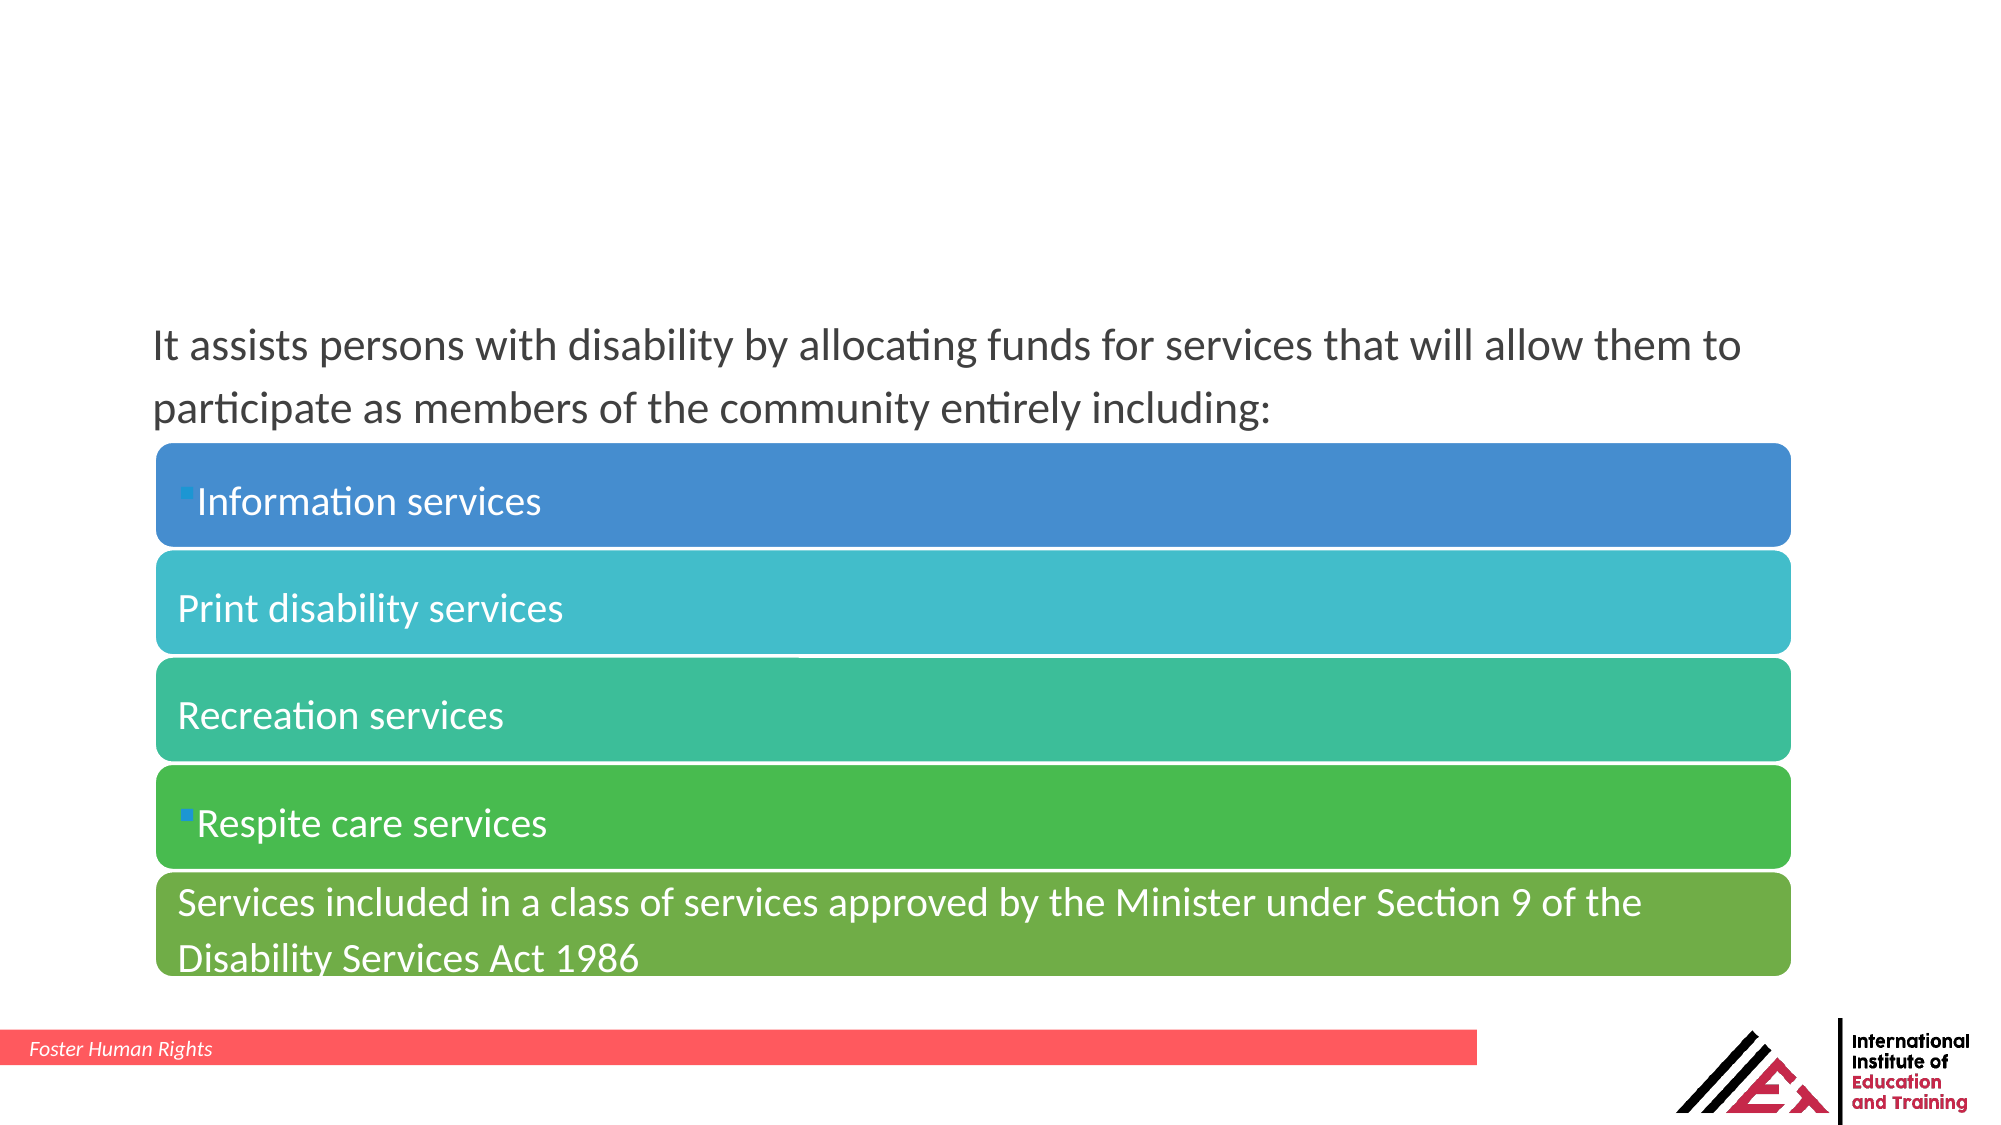

It assists persons with disability by allocating funds for services that will allow them to participate as members of the community entirely including:

Information services
Print disability services
Recreation services
Respite care services
Services included in a class of services approved by the Minister under Section 9 of the Disability Services Act 1986
Foster Human Rights